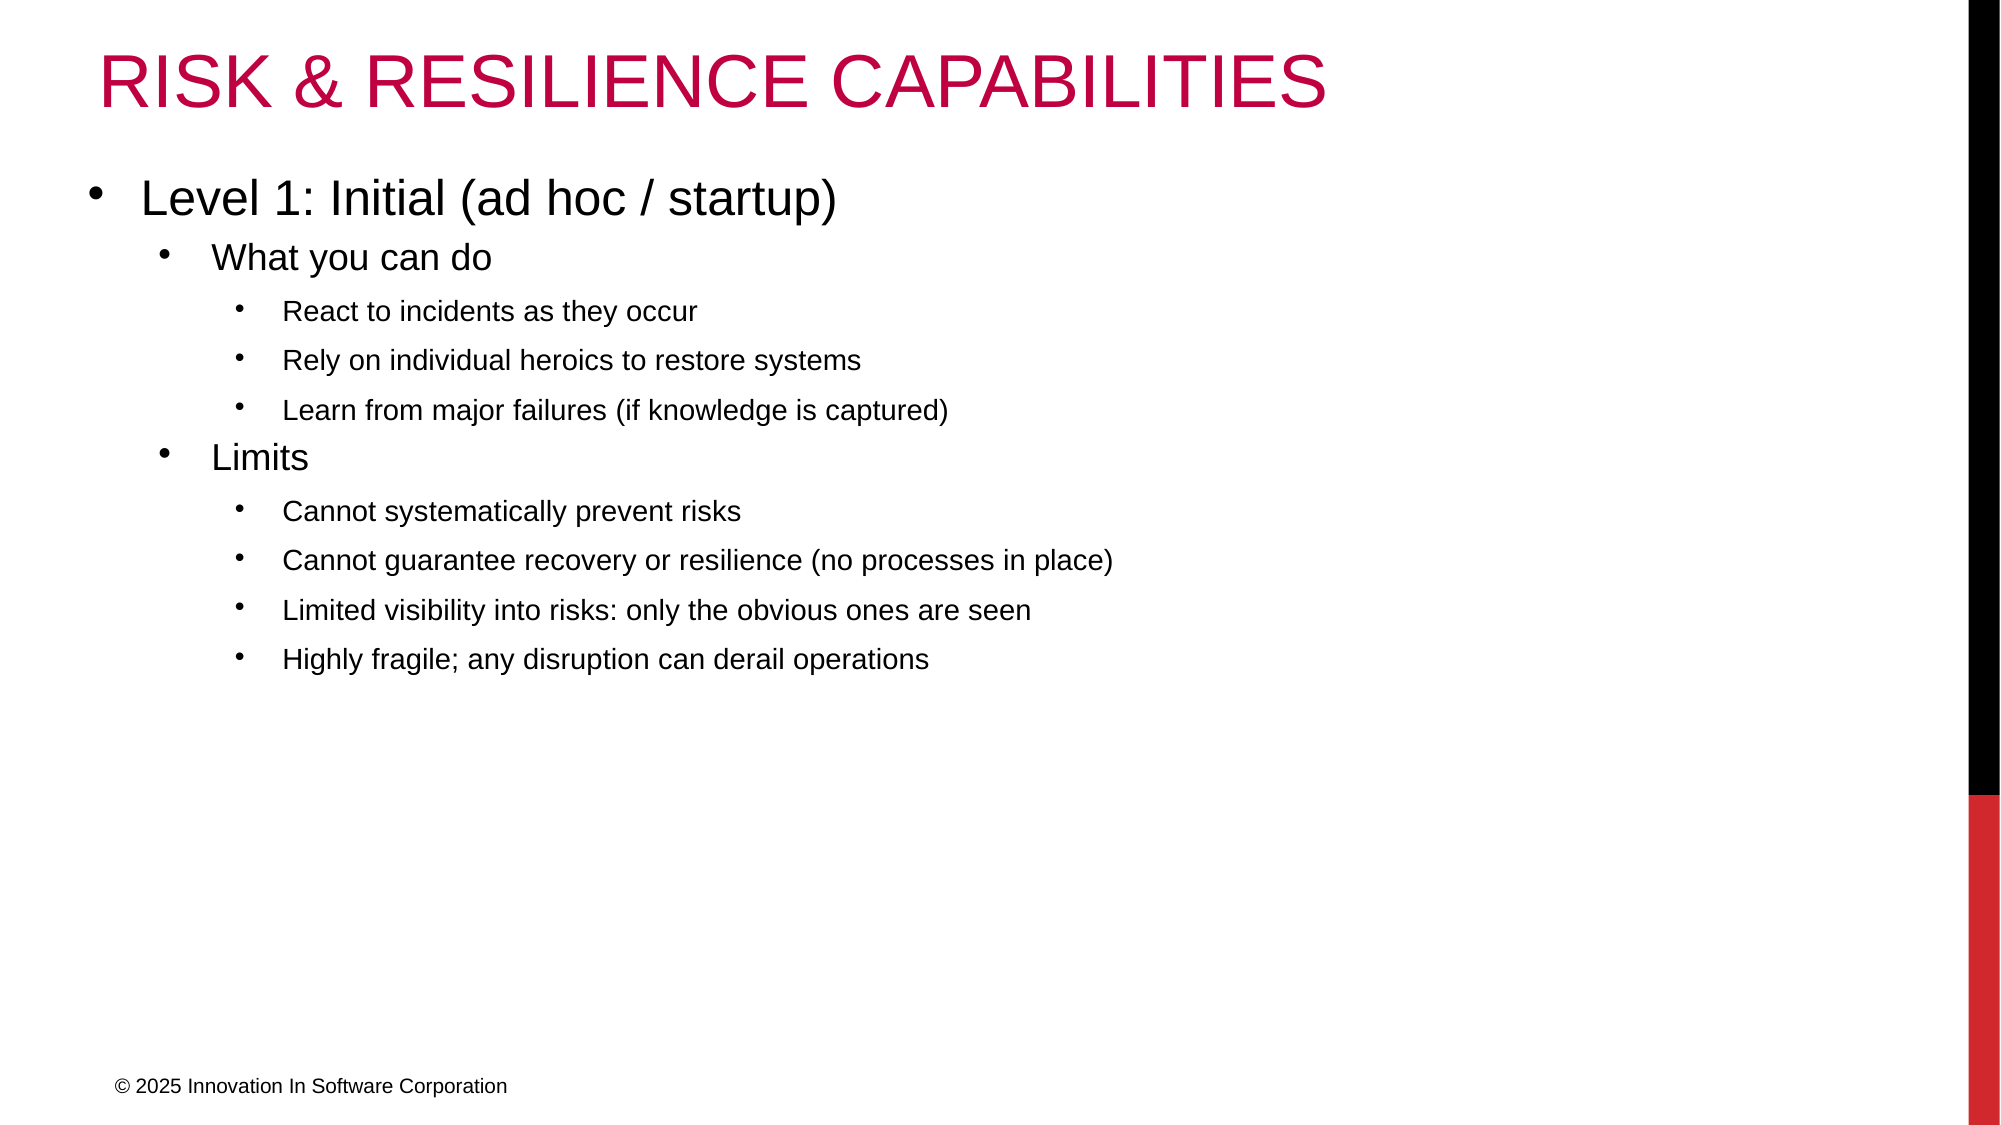

# Risk & Resilience capabilities
Level 1: Initial (ad hoc / startup)
What you can do
React to incidents as they occur
Rely on individual heroics to restore systems
Learn from major failures (if knowledge is captured)
Limits
Cannot systematically prevent risks
Cannot guarantee recovery or resilience (no processes in place)
Limited visibility into risks: only the obvious ones are seen
Highly fragile; any disruption can derail operations
© 2025 Innovation In Software Corporation